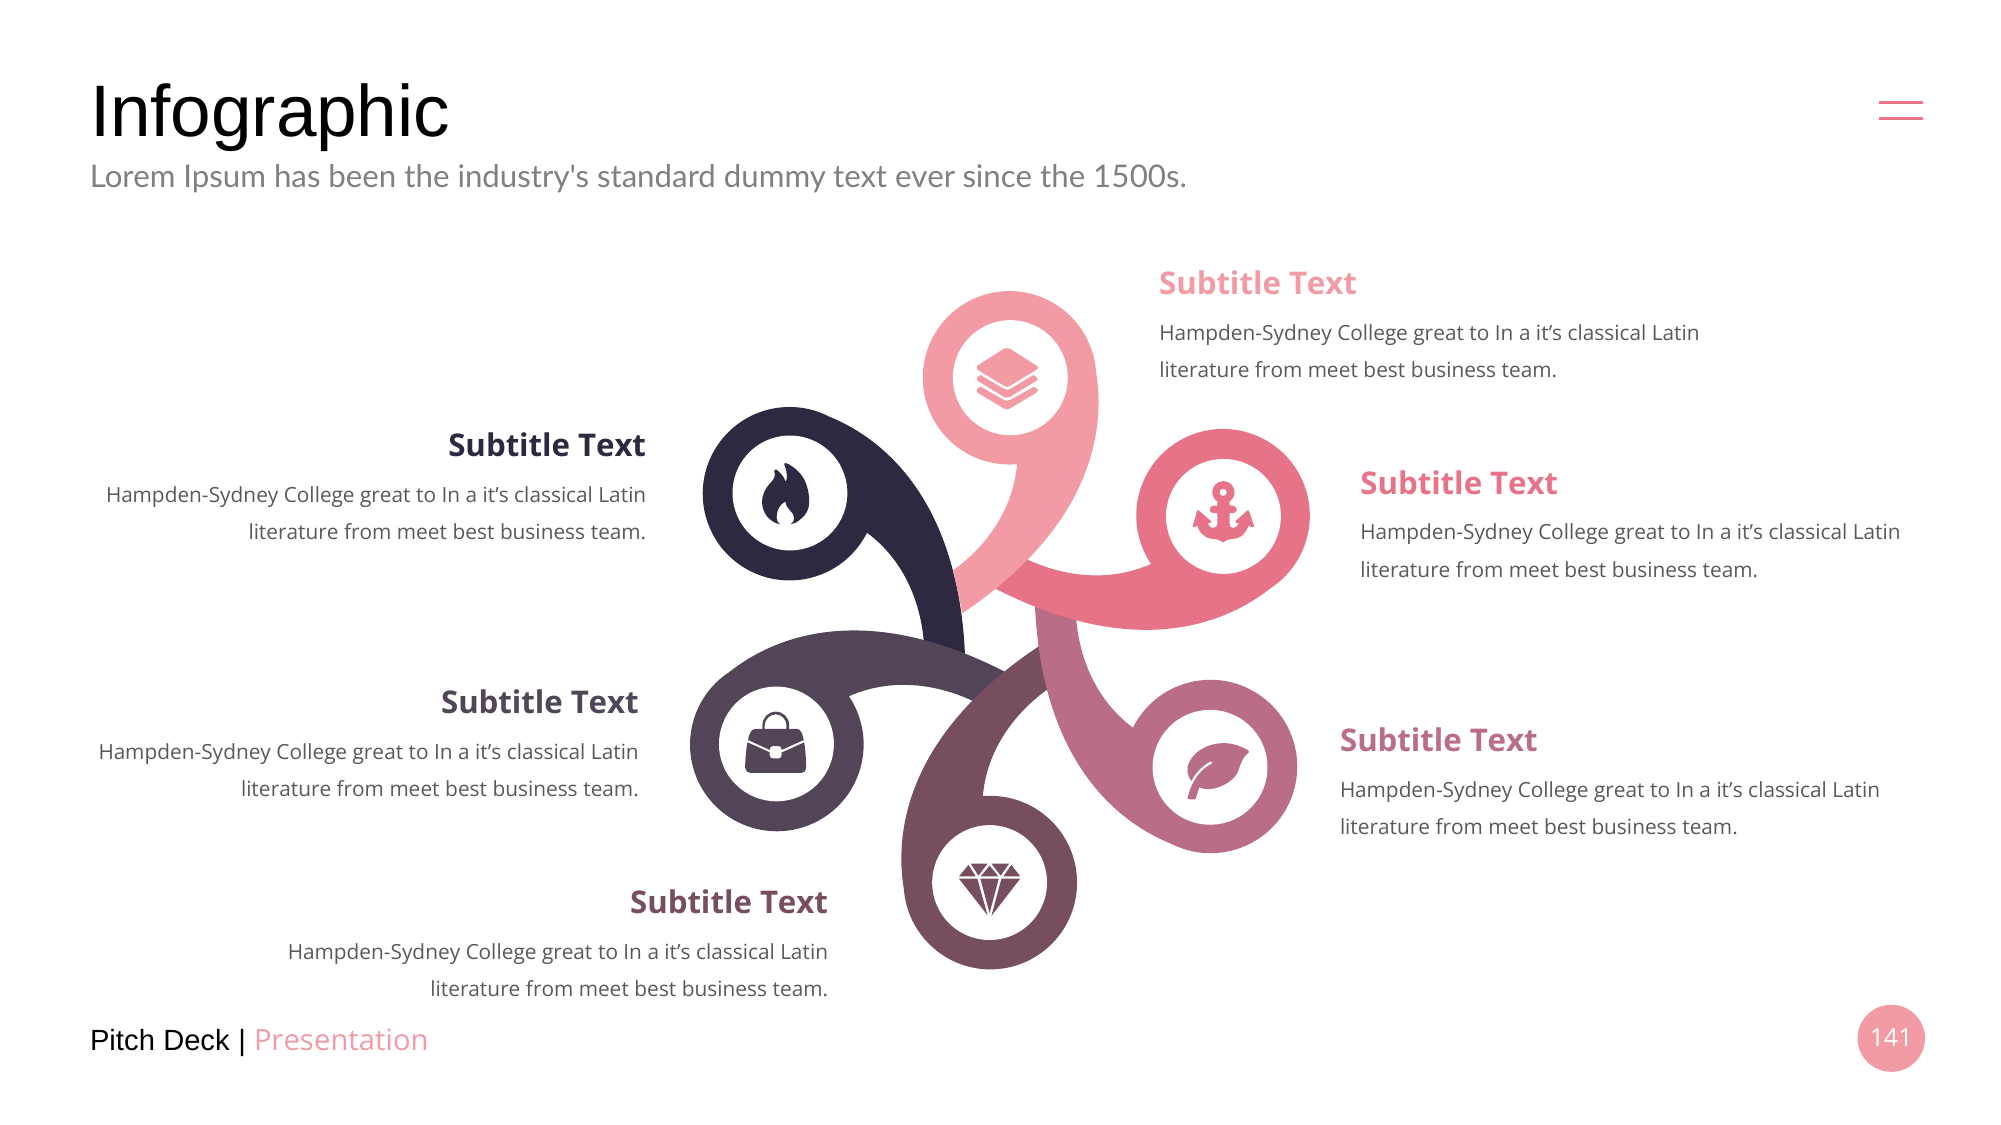

# Infographic
Lorem Ipsum has been the industry's standard dummy text ever since the 1500s.
Subtitle Text

Hampden-Sydney College great to In a it’s classical Latin literature from meet best business team.

Subtitle Text
Subtitle Text
Hampden-Sydney College great to In a it’s classical Latin literature from meet best business team.

Hampden-Sydney College great to In a it’s classical Latin literature from meet best business team.
Subtitle Text

Subtitle Text
Hampden-Sydney College great to In a it’s classical Latin literature from meet best business team.

Hampden-Sydney College great to In a it’s classical Latin literature from meet best business team.

Subtitle Text
Hampden-Sydney College great to In a it’s classical Latin literature from meet best business team.
Pitch Deck | Presentation
141